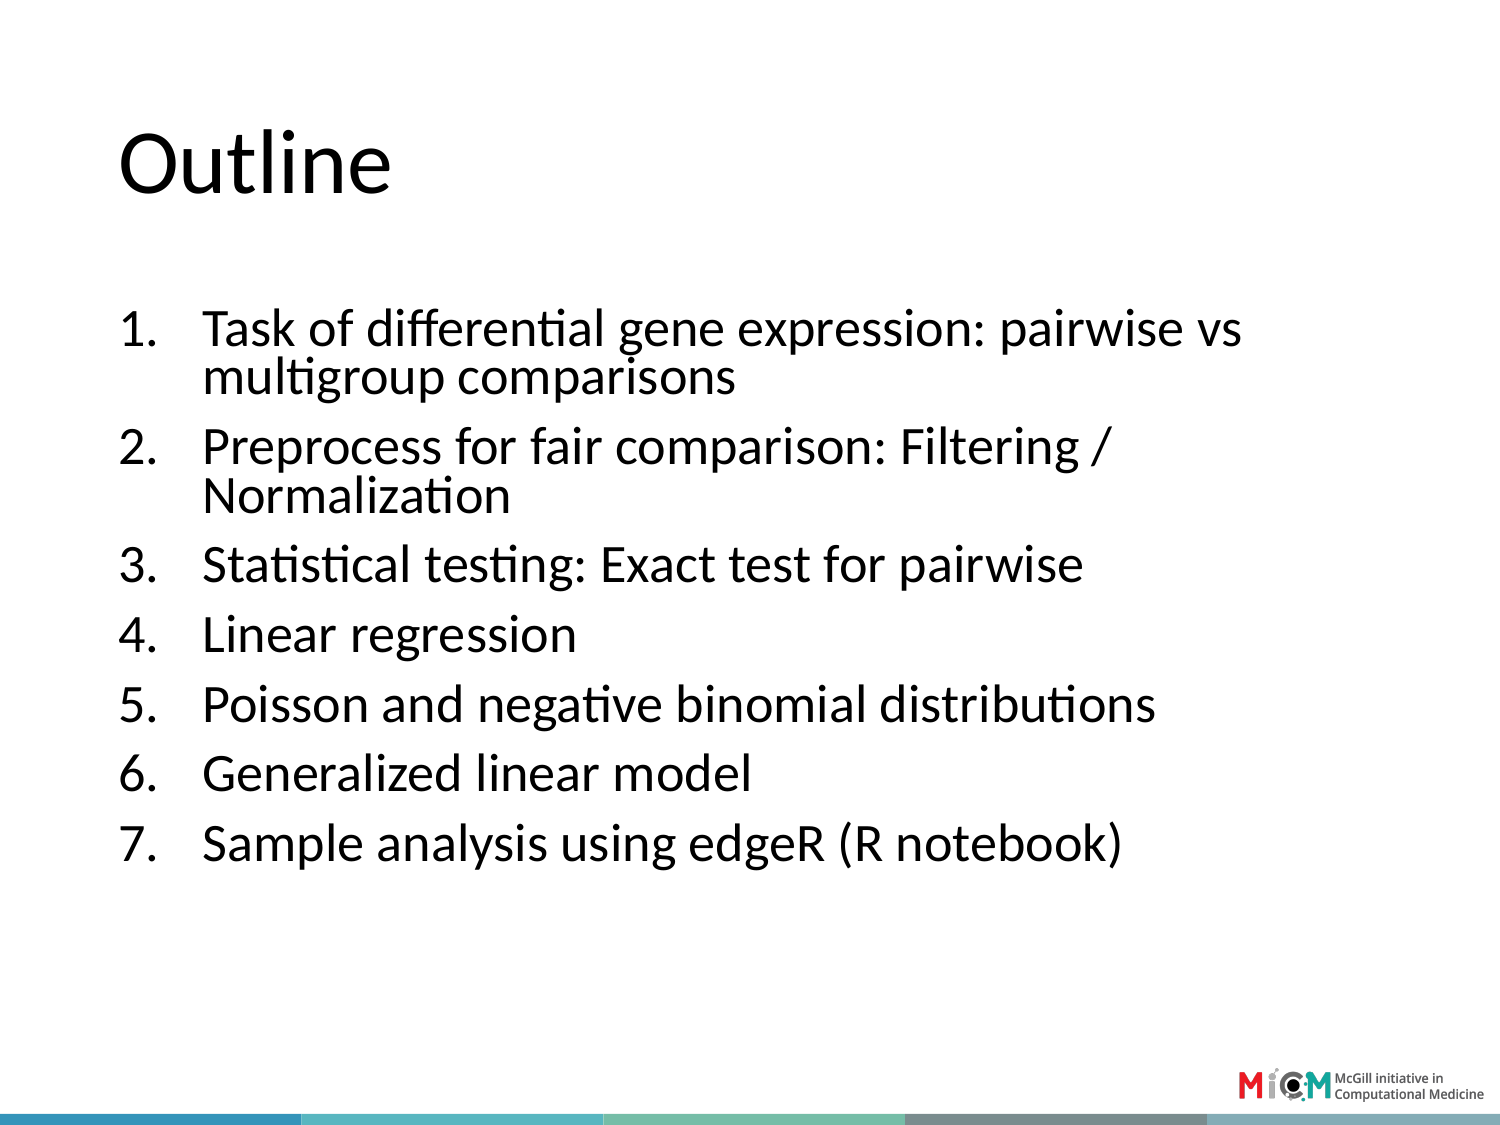

# Outline
Task of differential gene expression: pairwise vs multigroup comparisons
Preprocess for fair comparison: Filtering / Normalization
Statistical testing: Exact test for pairwise
Linear regression
Poisson and negative binomial distributions
Generalized linear model
Sample analysis using edgeR (R notebook)